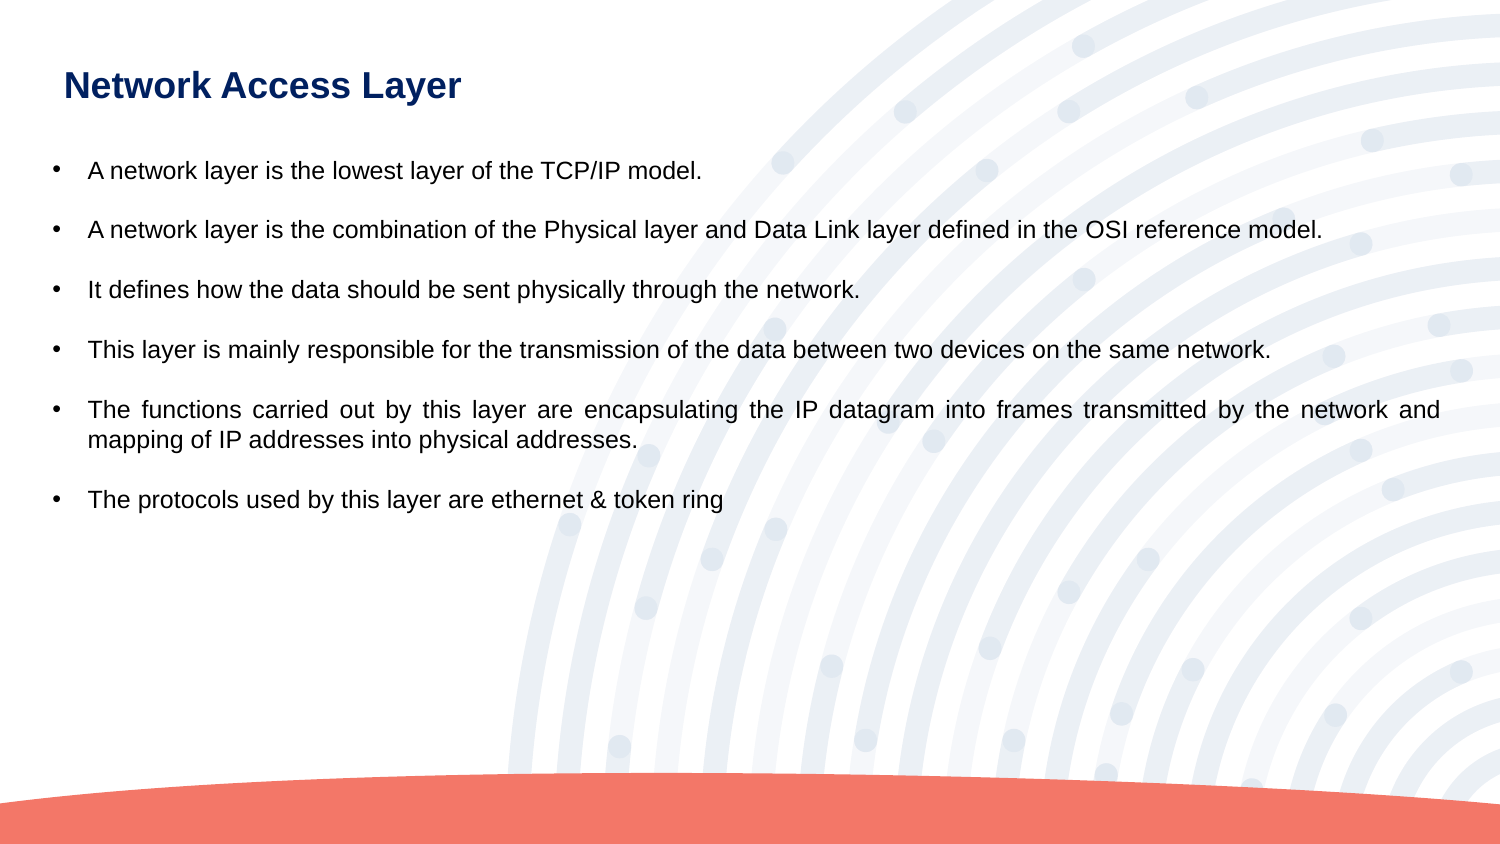

Network Access Layer
A network layer is the lowest layer of the TCP/IP model.

A network layer is the combination of the Physical layer and Data Link layer defined in the OSI reference model.

It defines how the data should be sent physically through the network.

This layer is mainly responsible for the transmission of the data between two devices on the same network.

The functions carried out by this layer are encapsulating the IP datagram into frames transmitted by the network and mapping of IP addresses into physical addresses.

The protocols used by this layer are ethernet & token ring